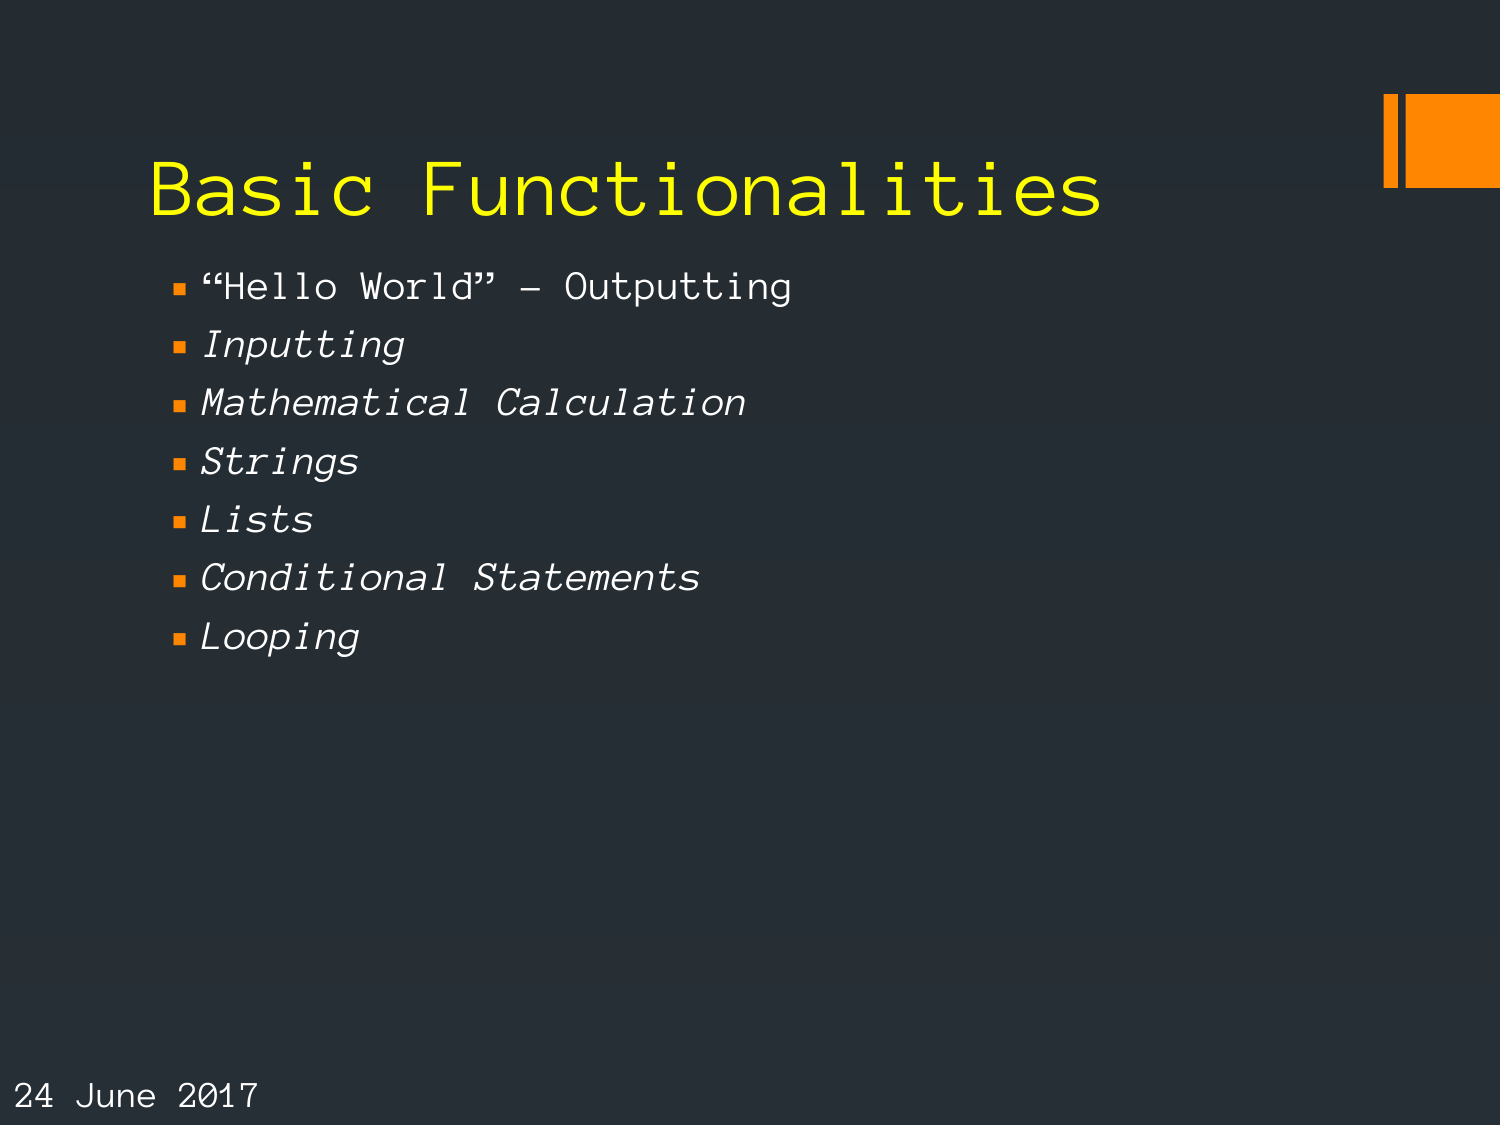

# Basic Functionalities
“Hello World” - Outputting
Inputting
Mathematical Calculation
Strings
Lists
Conditional Statements
Looping